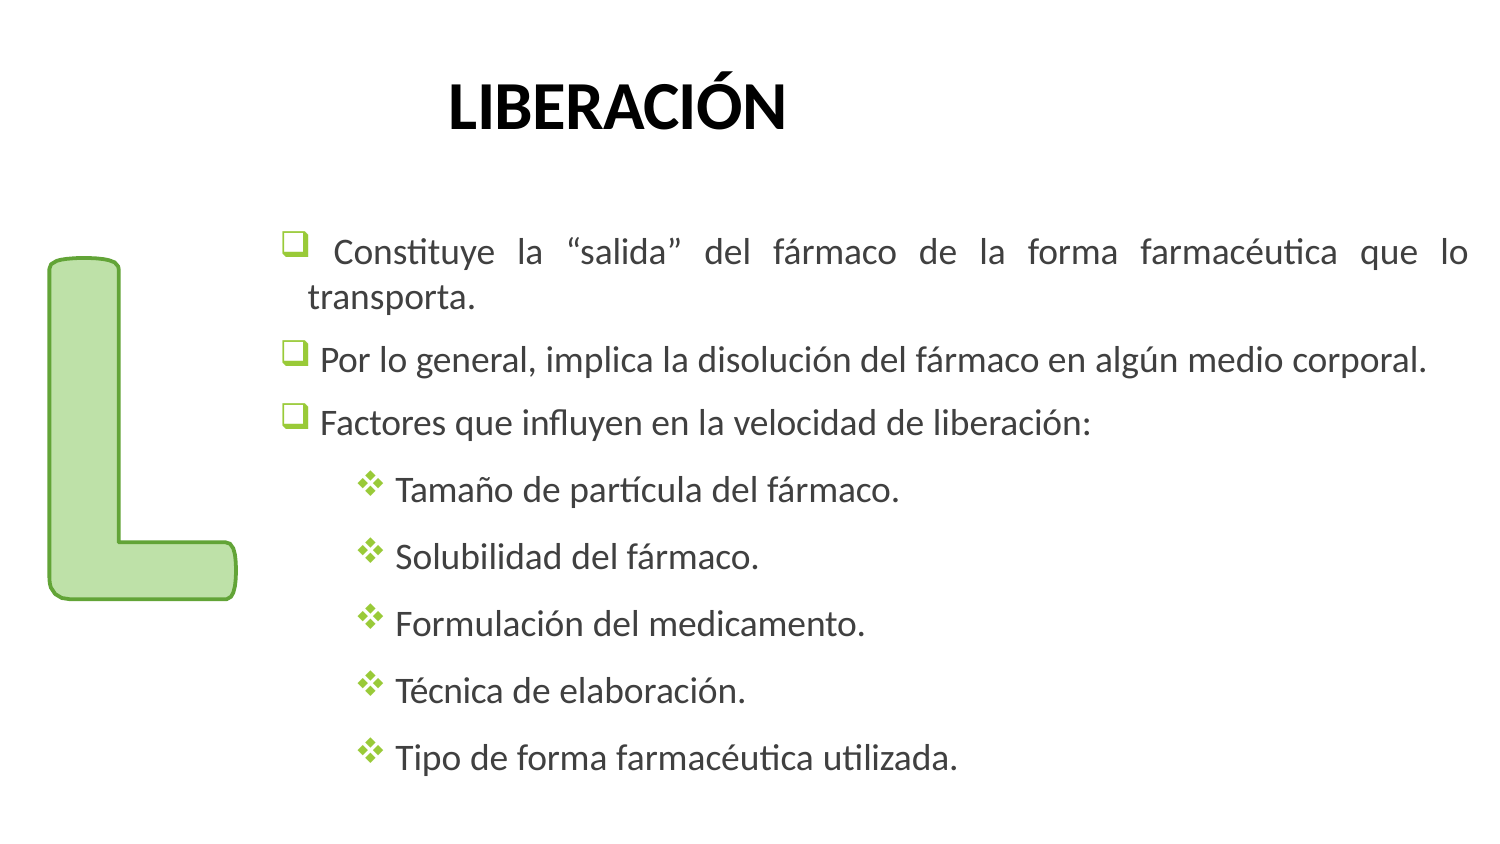

# LIBERACIÓN
 Constituye la “salida” del fármaco de la forma farmacéutica que lo transporta.
 Por lo general, implica la disolución del fármaco en algún medio corporal.
 Factores que influyen en la velocidad de liberación:
 Tamaño de partícula del fármaco.
 Solubilidad del fármaco.
 Formulación del medicamento.
 Técnica de elaboración.
 Tipo de forma farmacéutica utilizada.